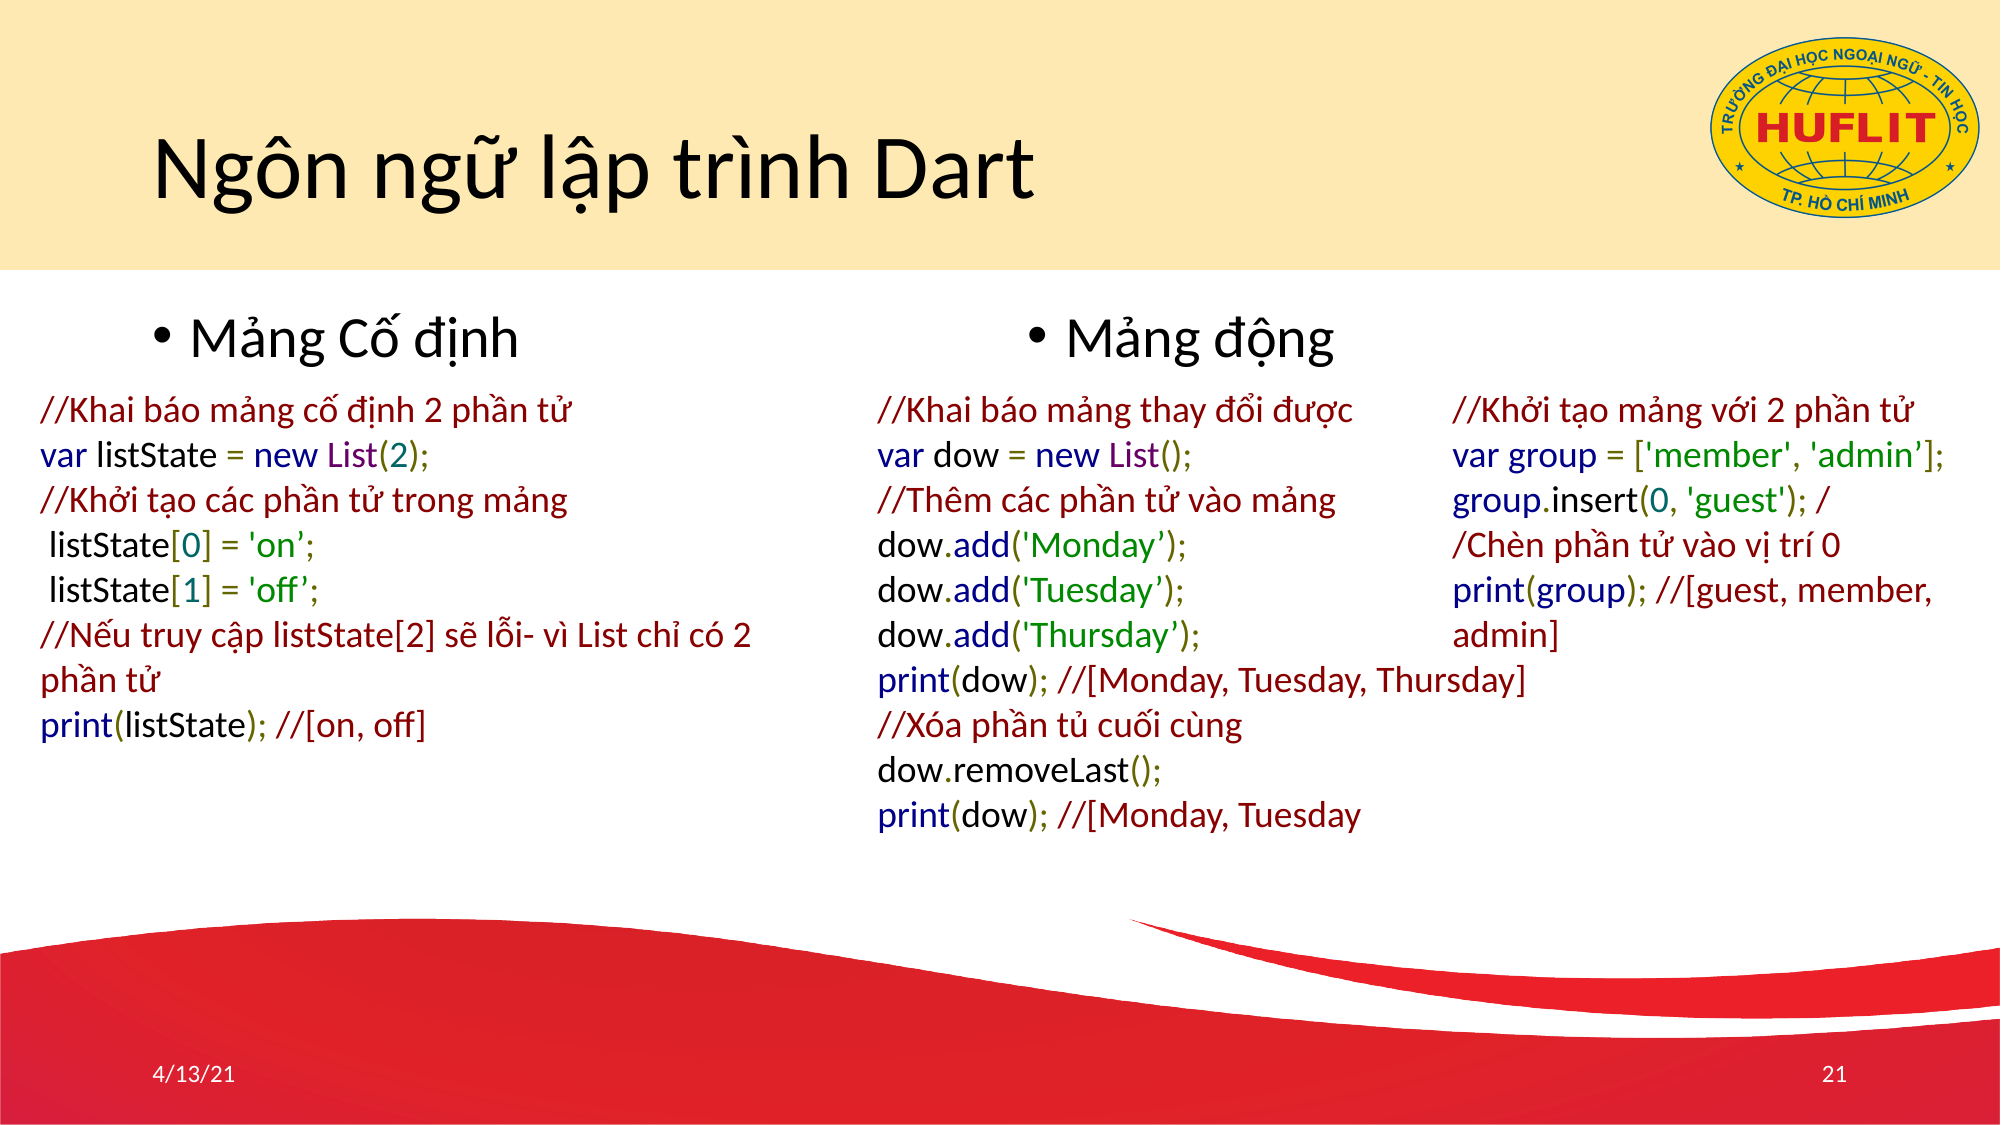

# Ngôn ngữ lập trình Dart
Mảng Cố định
Mảng động
//Khai báo mảng cố định 2 phần tử
var listState = new List(2);
//Khởi tạo các phần tử trong mảng
 listState[0] = 'on’;
 listState[1] = 'off’;
//Nếu truy cập listState[2] sẽ lỗi- vì List chỉ có 2 phần tử
print(listState); //[on, off]
//Khai báo mảng thay đổi được
var dow = new List();
//Thêm các phần tử vào mảng
dow.add('Monday’);
dow.add('Tuesday’);
dow.add('Thursday’);
print(dow); //[Monday, Tuesday, Thursday]
//Xóa phần tủ cuối cùng
dow.removeLast();
print(dow); //[Monday, Tuesday
//Khởi tạo mảng với 2 phần tử
var group = ['member', 'admin’];
group.insert(0, 'guest'); /
/Chèn phần tử vào vị trí 0
print(group); //[guest, member, admin]
4/13/21

21